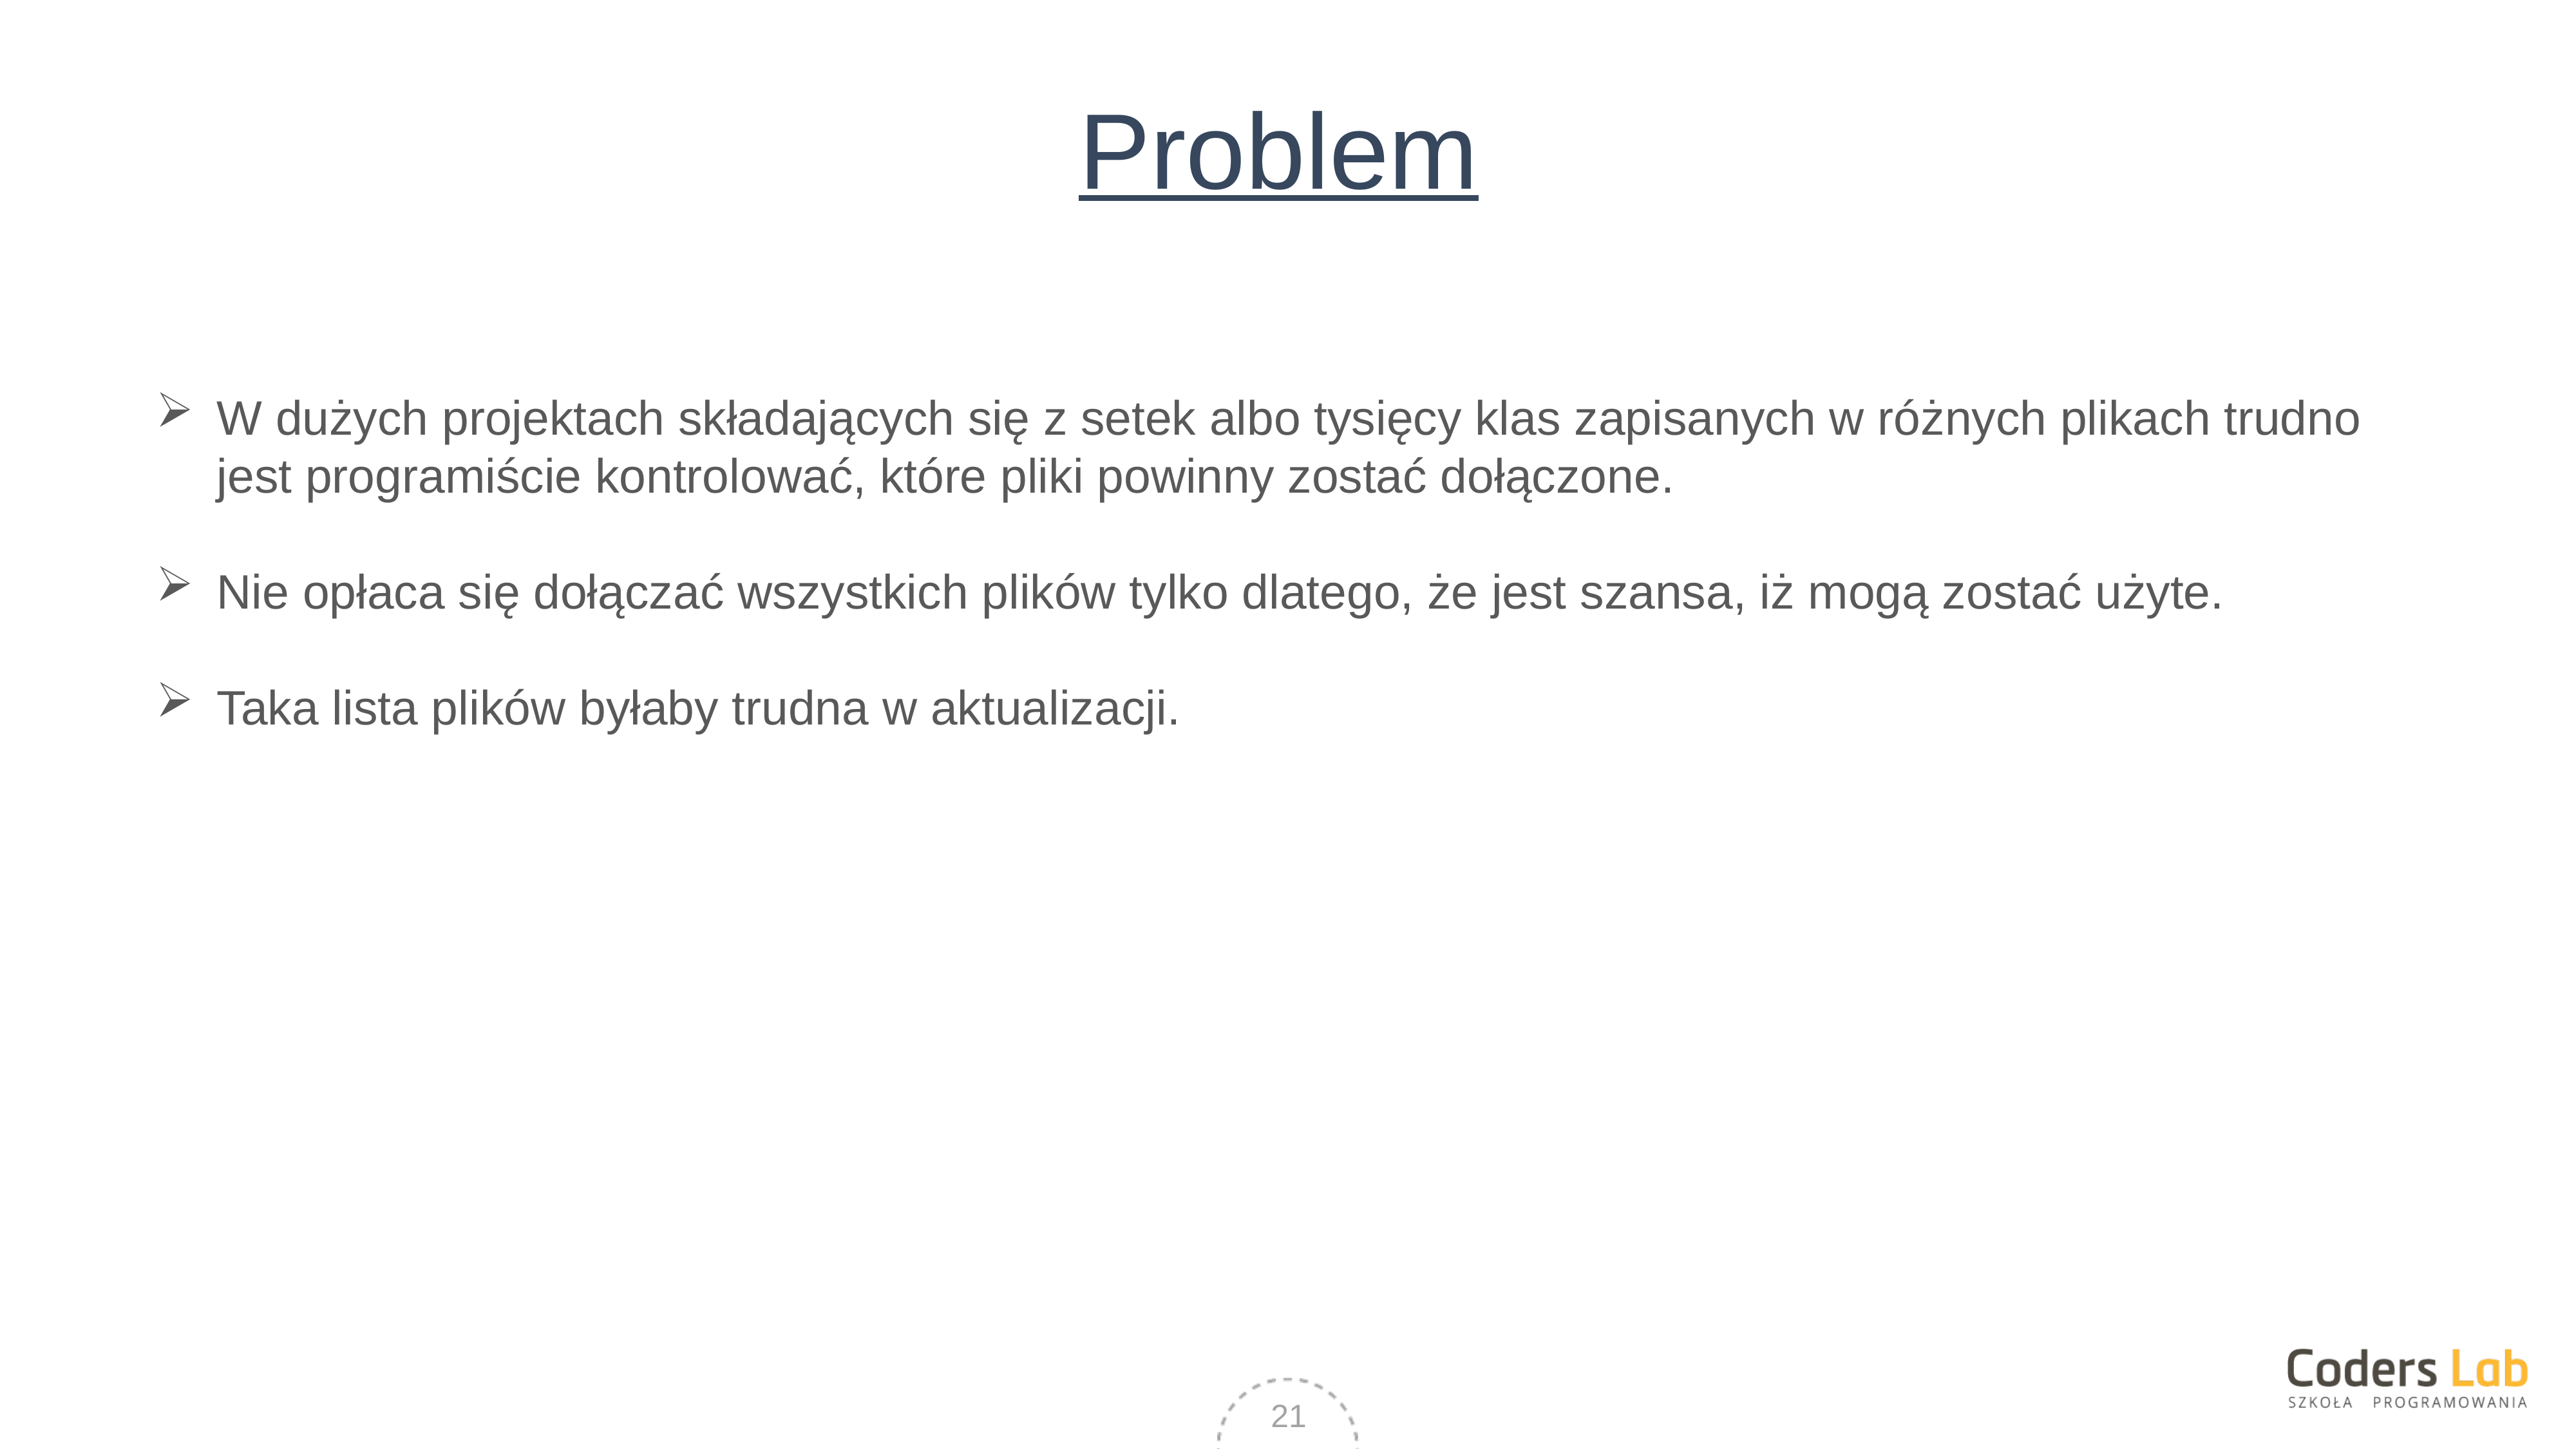

# Problem
W dużych projektach składających się z setek albo tysięcy klas zapisanych w różnych plikach trudno jest programiście kontrolować, które pliki powinny zostać dołączone.
Nie opłaca się dołączać wszystkich plików tylko dlatego, że jest szansa, iż mogą zostać użyte.
Taka lista plików byłaby trudna w aktualizacji.
21